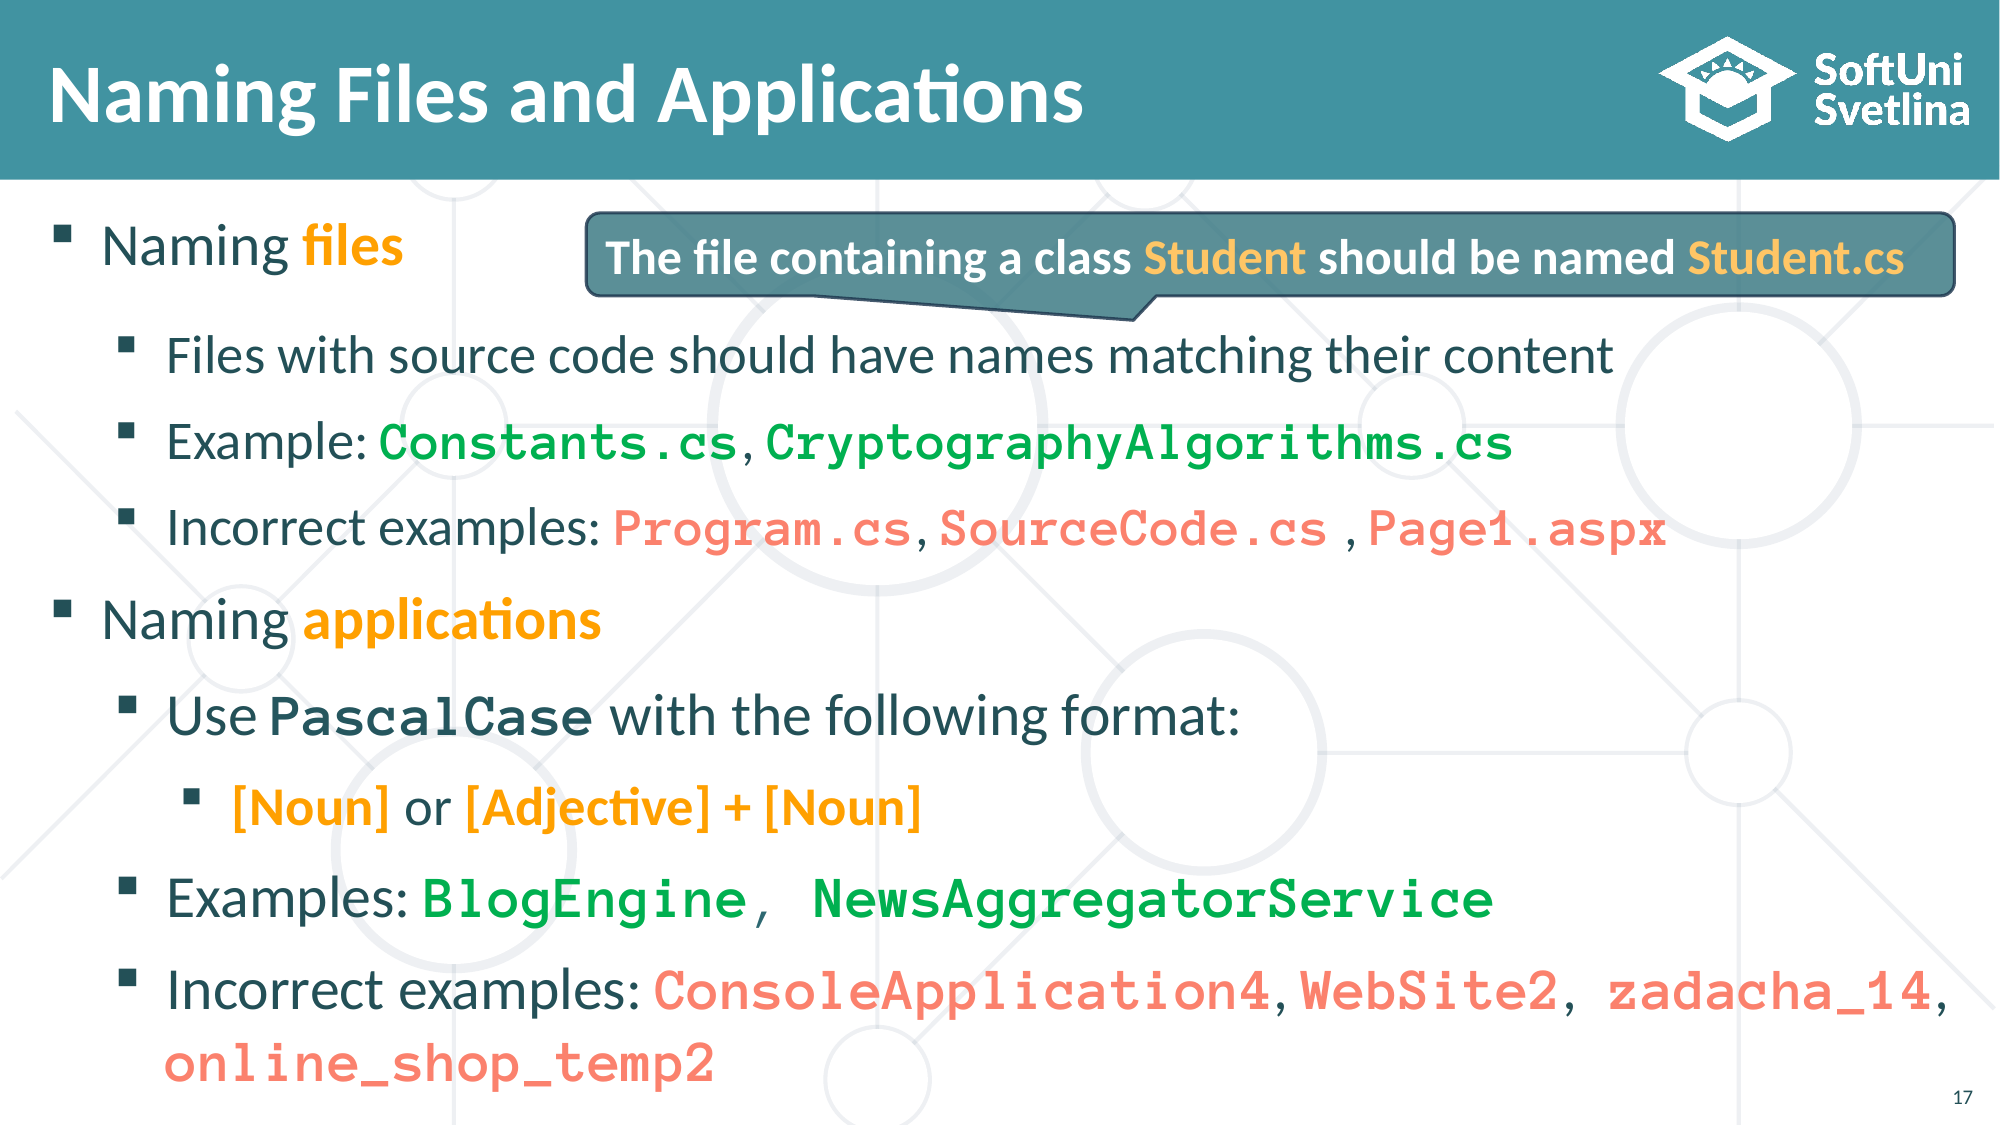

# Naming Files and Applications
Naming files
Files with source code should have names matching their content
Example: Constants.cs, CryptographyAlgorithms.cs
Incorrect examples: Program.cs, SourceCode.cs , Page1.aspx
Naming applications
Use PascalCase with the following format:
[Noun] or [Adjective] + [Noun]
Examples: BlogEngine, NewsAggregatorService
Incorrect examples: ConsoleApplication4, WebSite2, zadacha_14, online_shop_temp2

The file containing a class Student should be named Student.cs
17